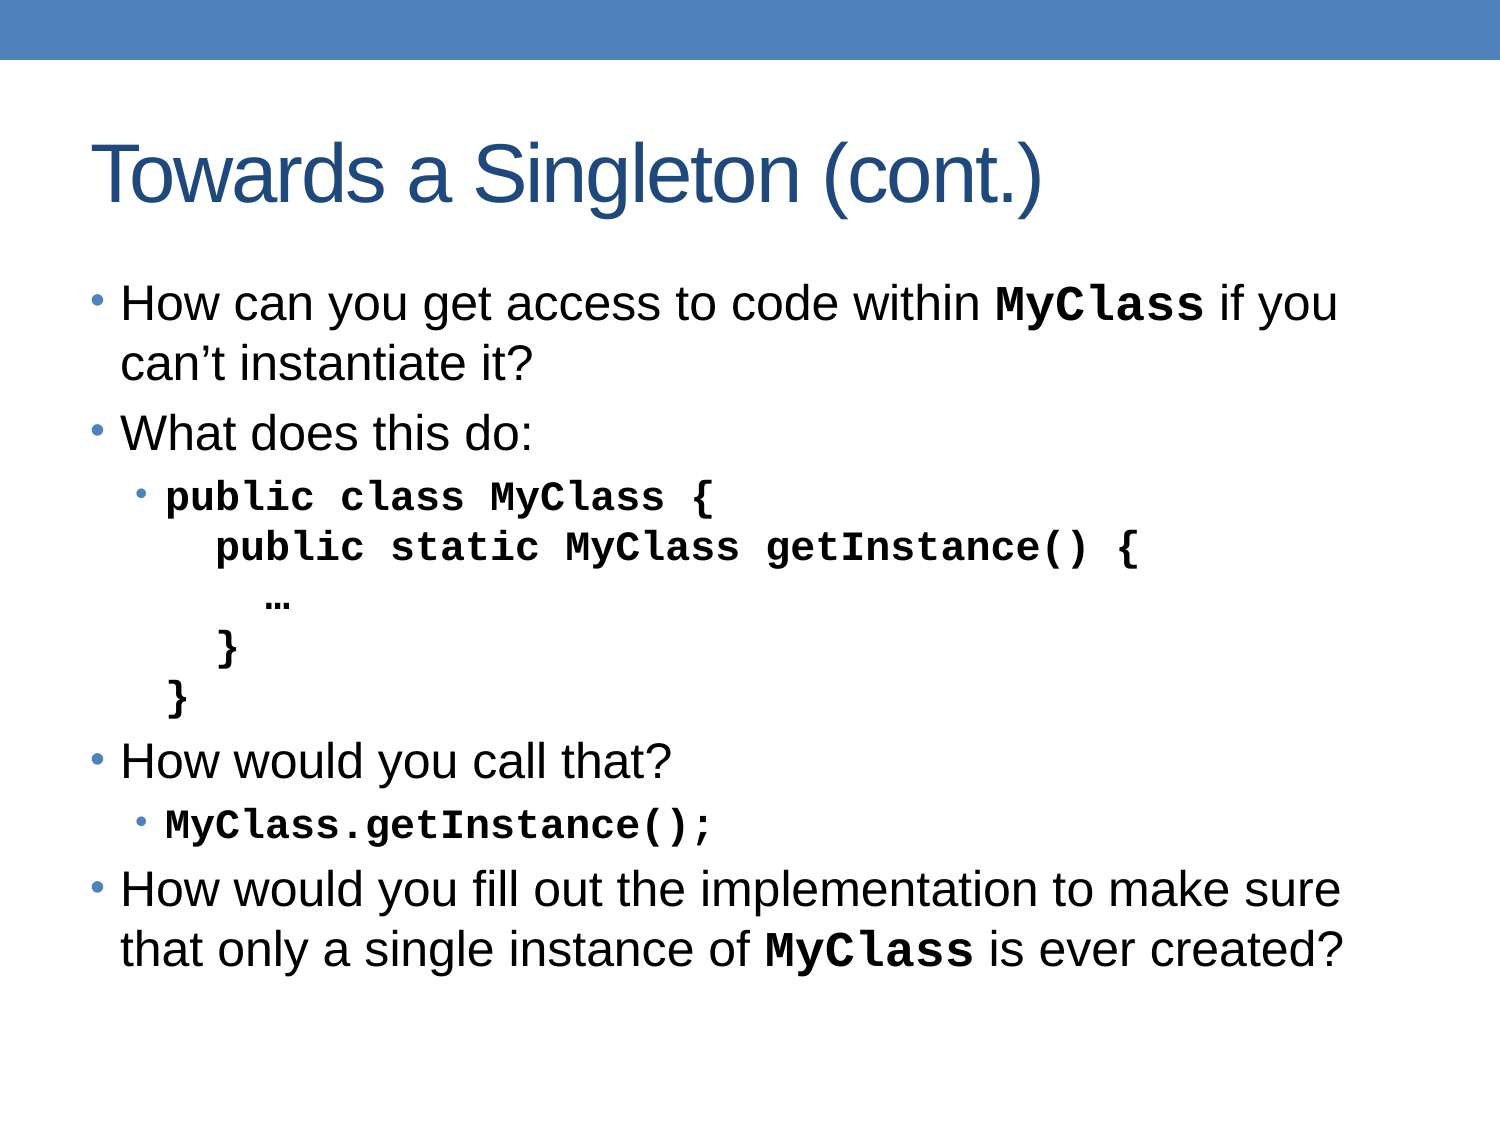

5
# Towards a Singleton (cont.)
How can you get access to code within MyClass if you can’t instantiate it?
What does this do:
public class MyClass {
  public static MyClass getInstance() {
    …
  }
}
How would you call that?
MyClass.getInstance();
How would you fill out the implementation to make sure that only a single instance of MyClass is ever created?